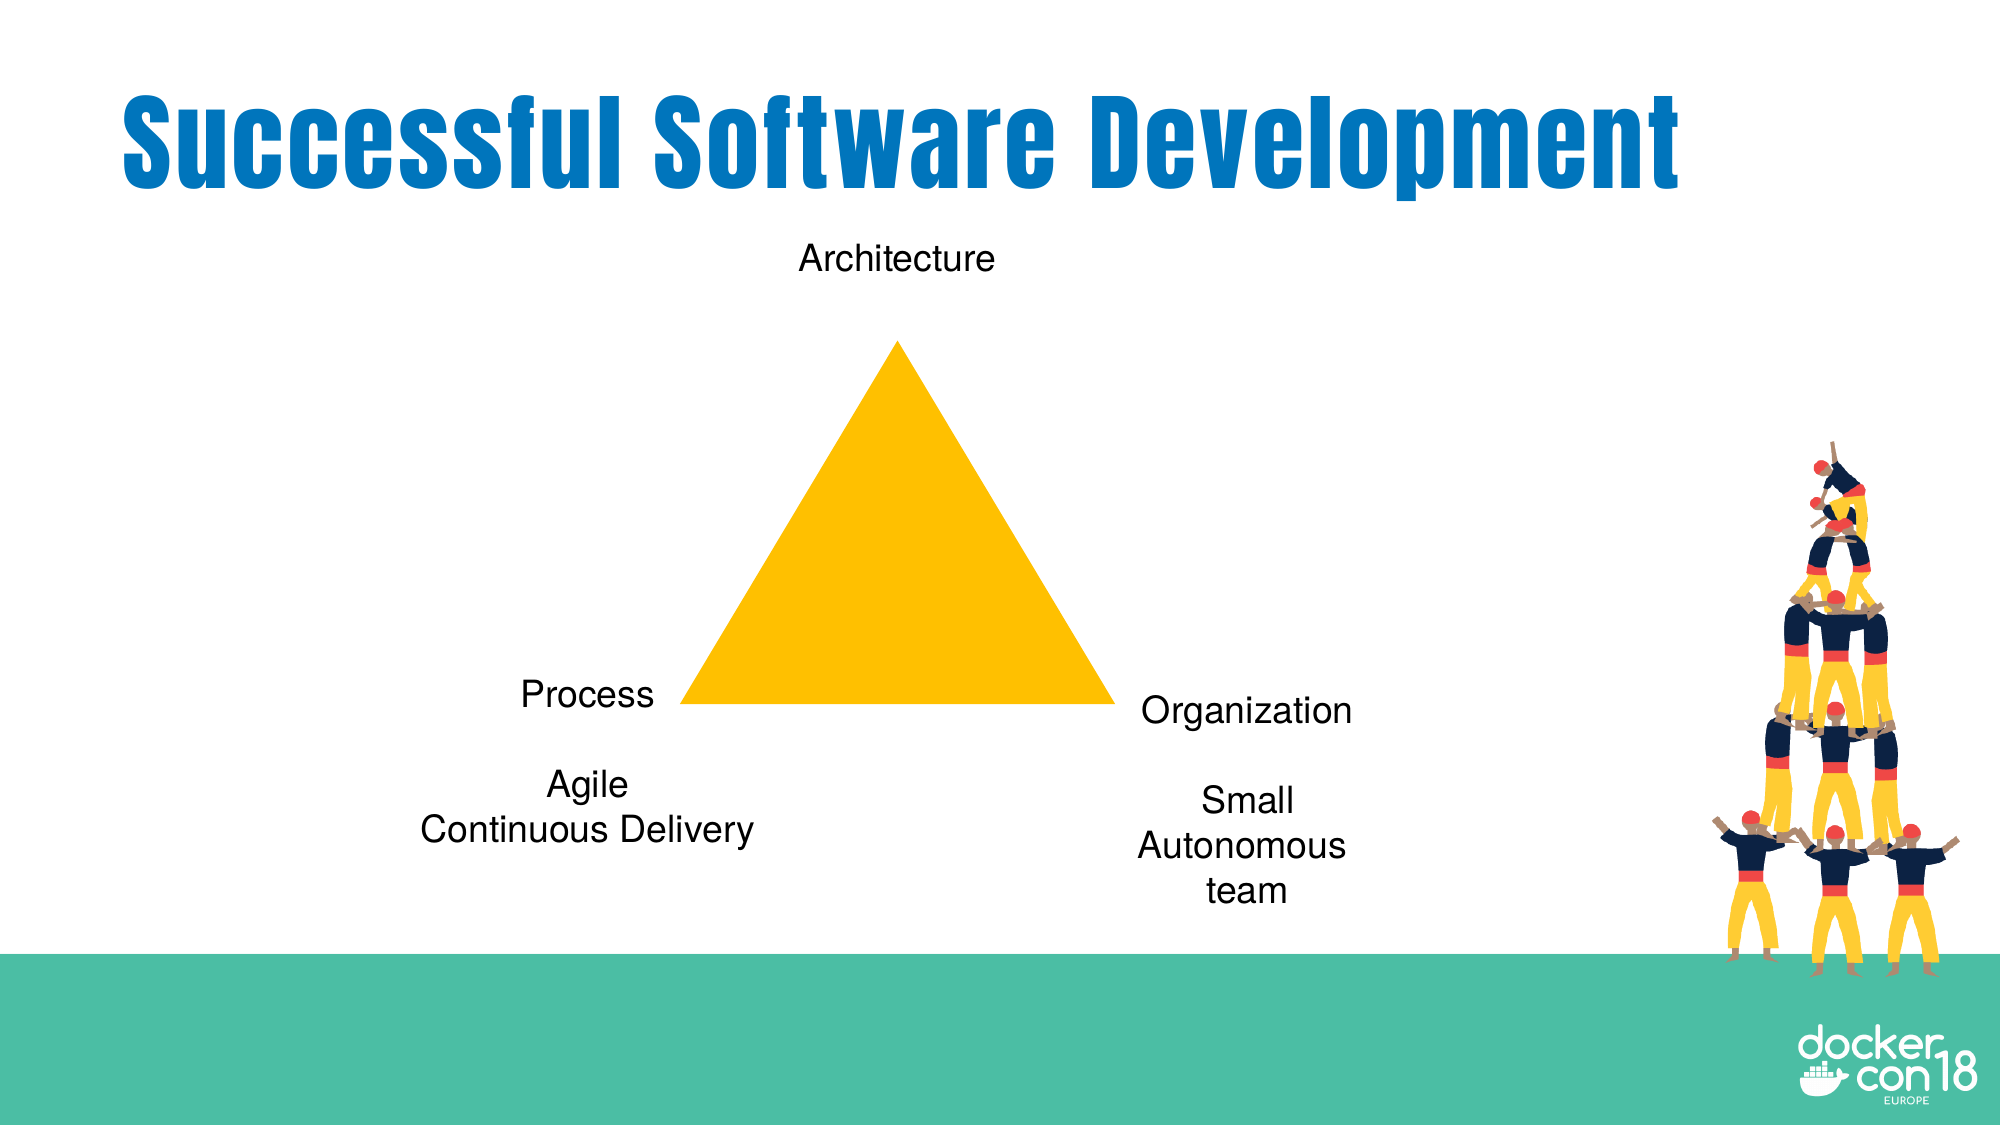

Successful Software Development
Architecture

Process

Agile
Continuous Delivery
Organization

Small
Autonomous
team